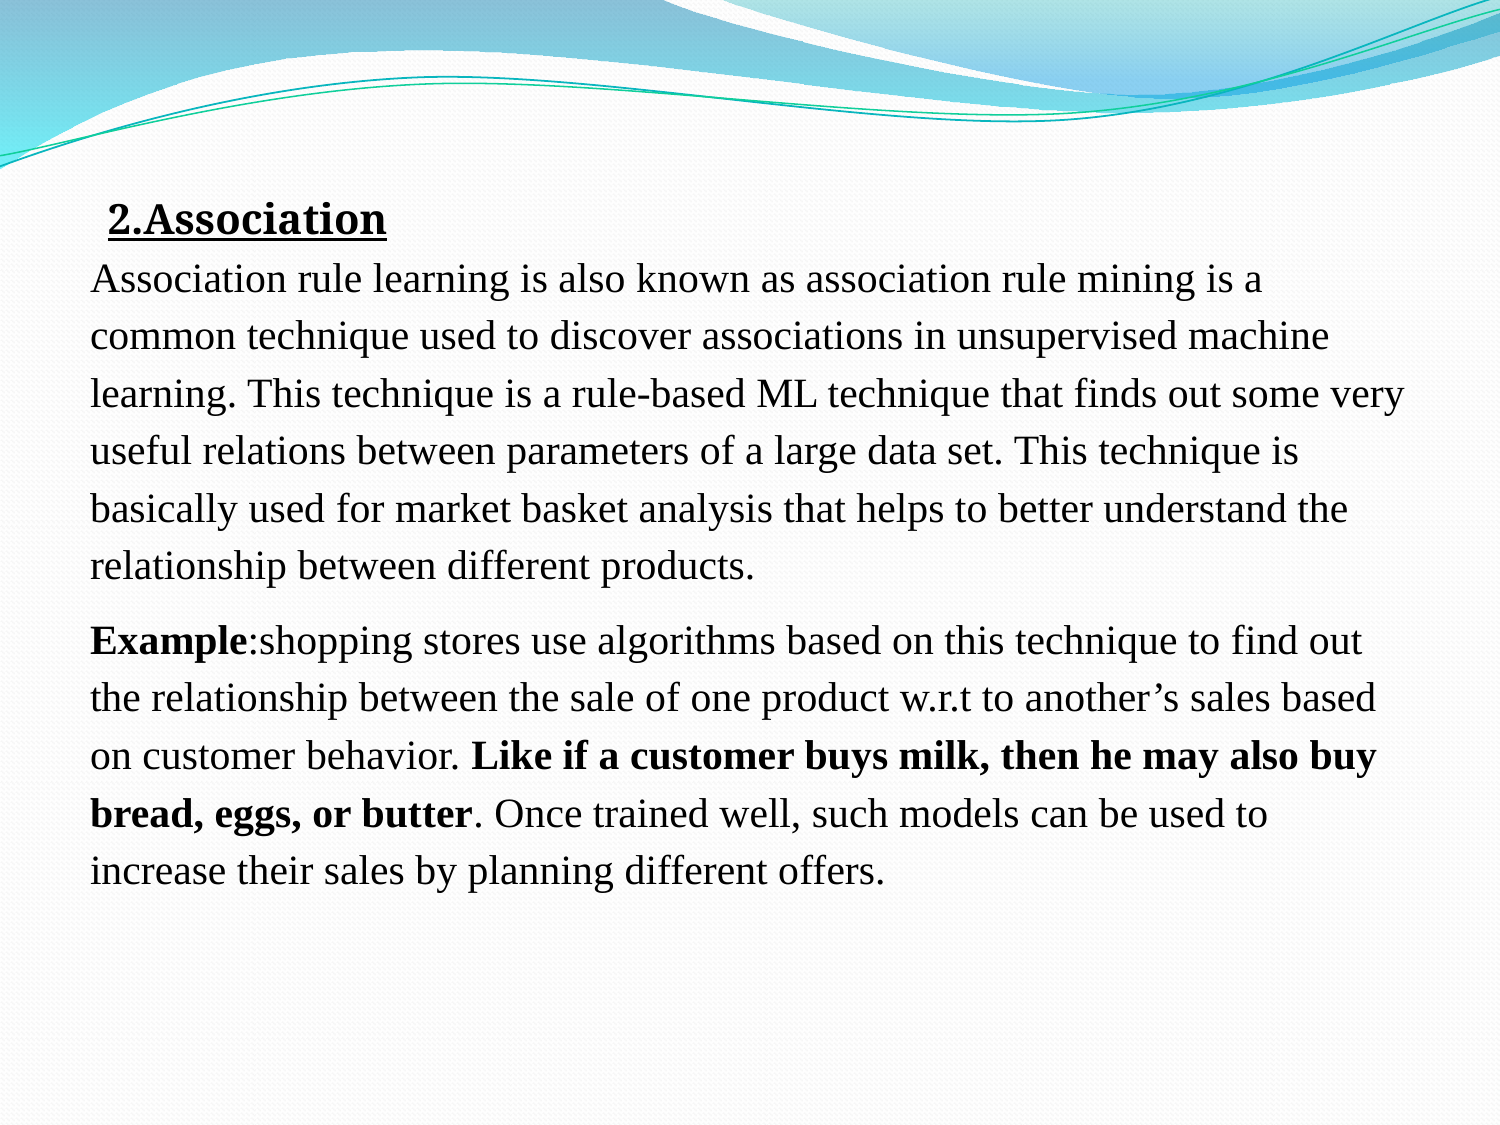

2.Association
Association rule learning is also known as association rule mining is a common technique used to discover associations in unsupervised machine learning. This technique is a rule-based ML technique that finds out some very useful relations between parameters of a large data set. This technique is basically used for market basket analysis that helps to better understand the relationship between different products.
Example:shopping stores use algorithms based on this technique to find out the relationship between the sale of one product w.r.t to another’s sales based on customer behavior. Like if a customer buys milk, then he may also buy bread, eggs, or butter. Once trained well, such models can be used to increase their sales by planning different offers.